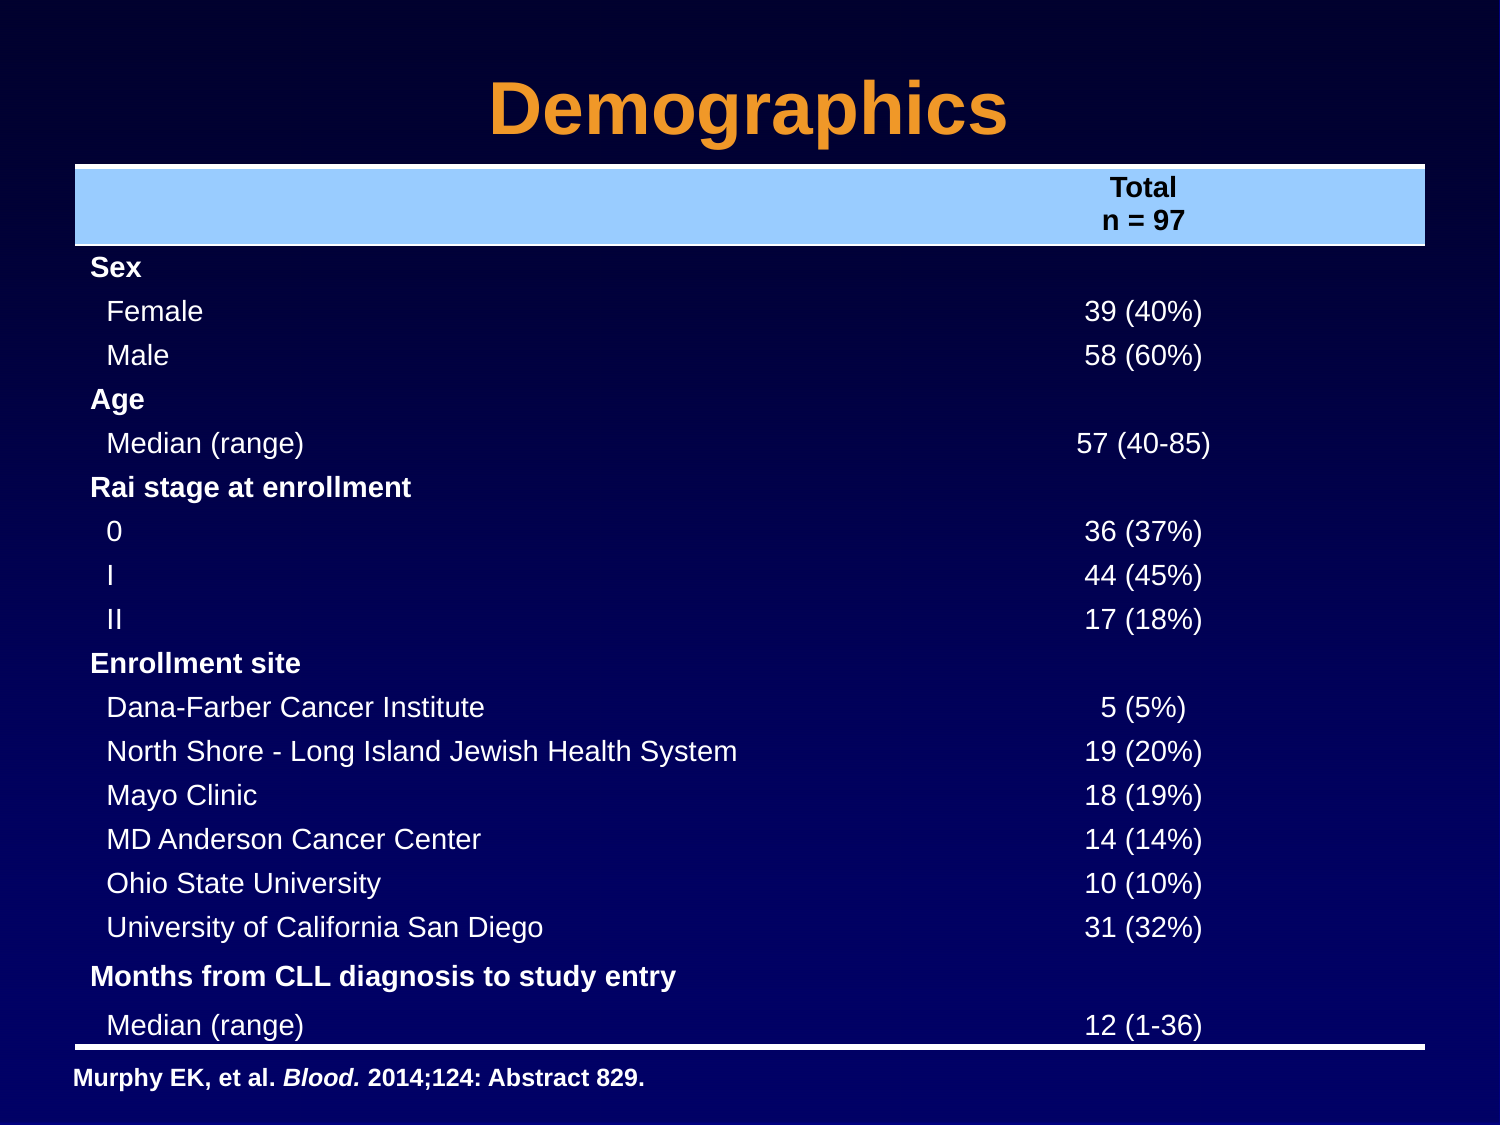

# Demographics
|  | Total n = 97 |
| --- | --- |
| Sex |  |
| Female | 39 (40%) |
| Male | 58 (60%) |
| Age |  |
| Median (range) | 57 (40-85) |
| Rai stage at enrollment |  |
| 0 | 36 (37%) |
| I | 44 (45%) |
| II | 17 (18%) |
| Enrollment site |  |
| Dana-Farber Cancer Institute | 5 (5%) |
| North Shore - Long Island Jewish Health System | 19 (20%) |
| Mayo Clinic | 18 (19%) |
| MD Anderson Cancer Center | 14 (14%) |
| Ohio State University | 10 (10%) |
| University of California San Diego | 31 (32%) |
| Months from CLL diagnosis to study entry |  |
| Median (range) | 12 (1-36) |
Murphy EK, et al. Blood. 2014;124: Abstract 829.